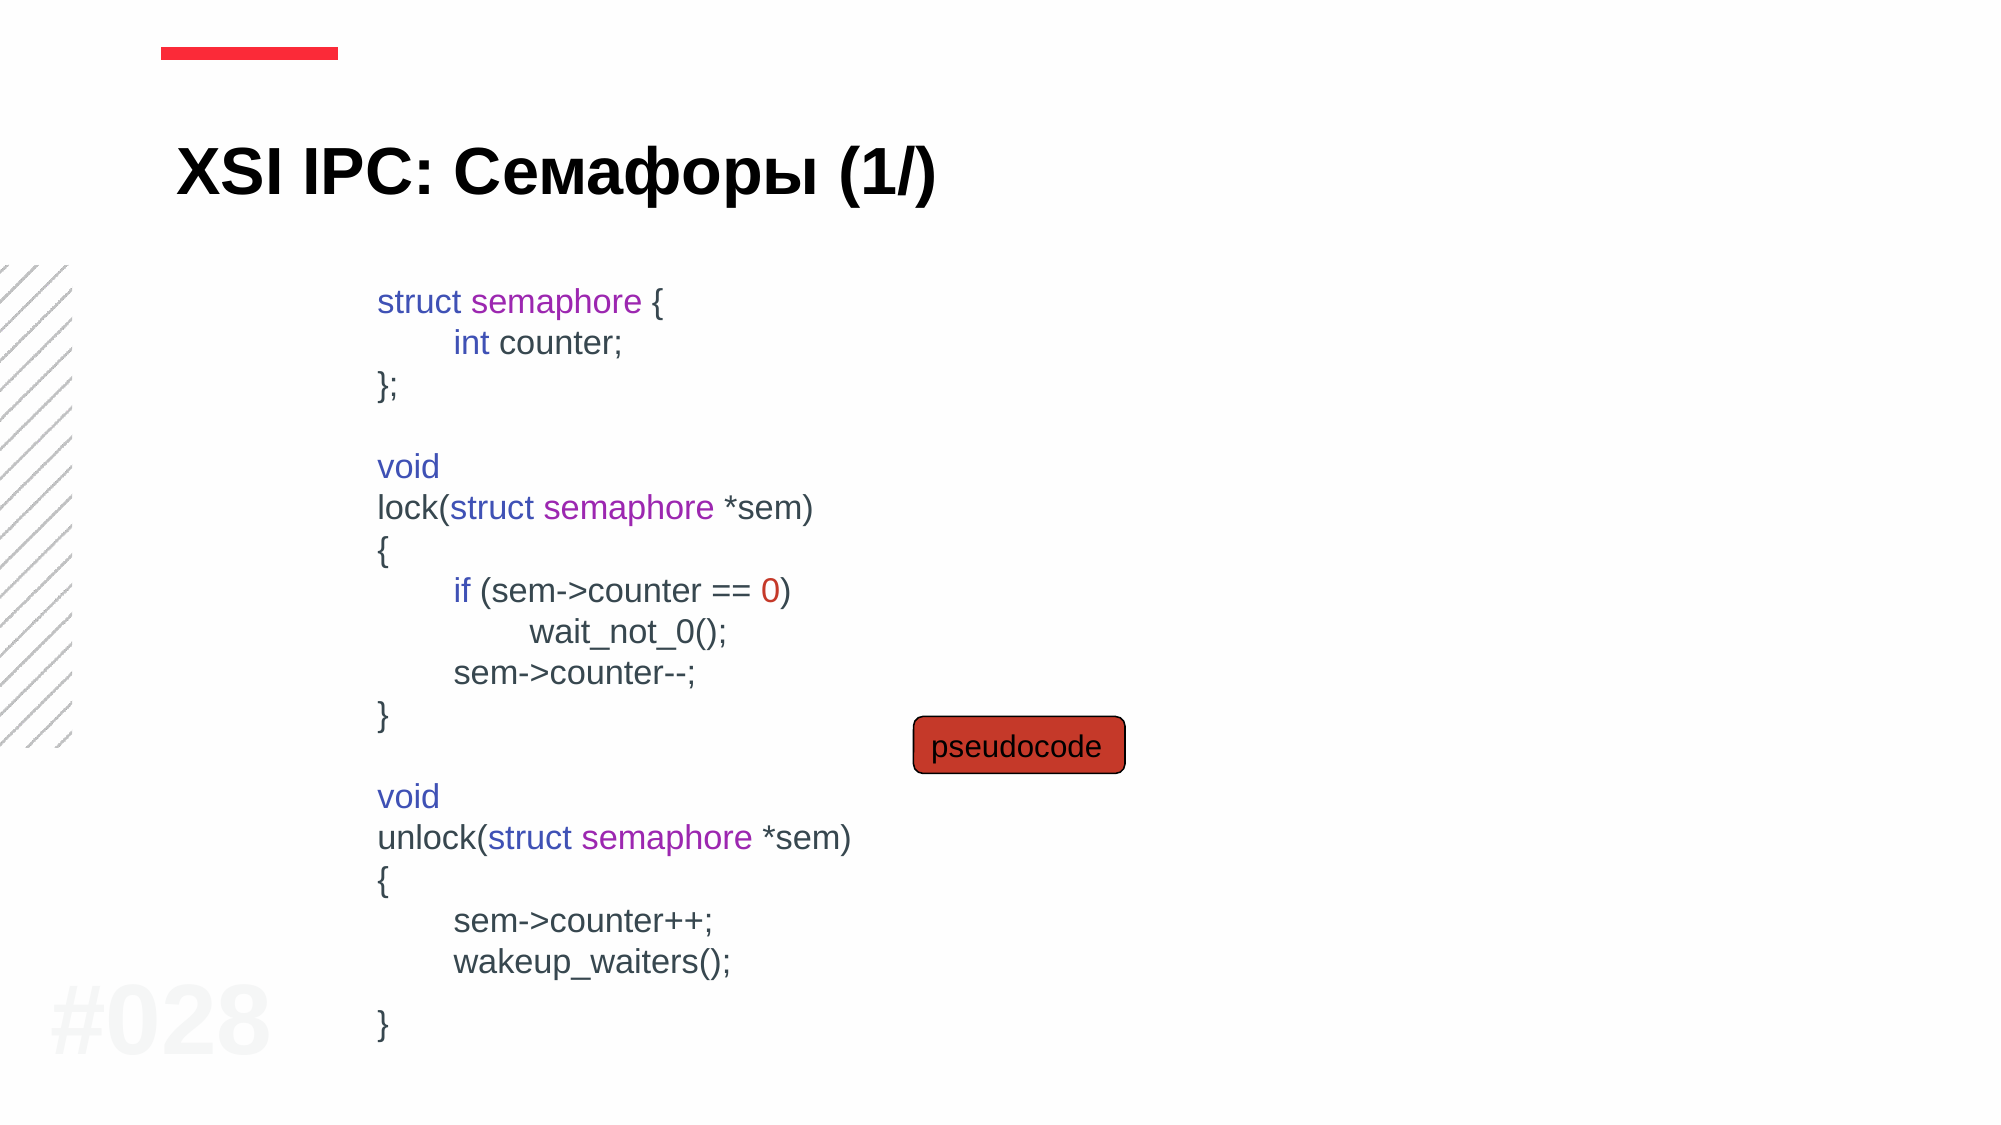

XSI IPC: Семафоры (1/)
struct semaphore {
        int counter;
};

void
lock(struct semaphore *sem)
{
        if (sem->counter == 0)
                wait_not_0();
        sem->counter--;
}

void
unlock(struct semaphore *sem)
{
        sem->counter++;
        wakeup_waiters();
}
pseudocode
#028